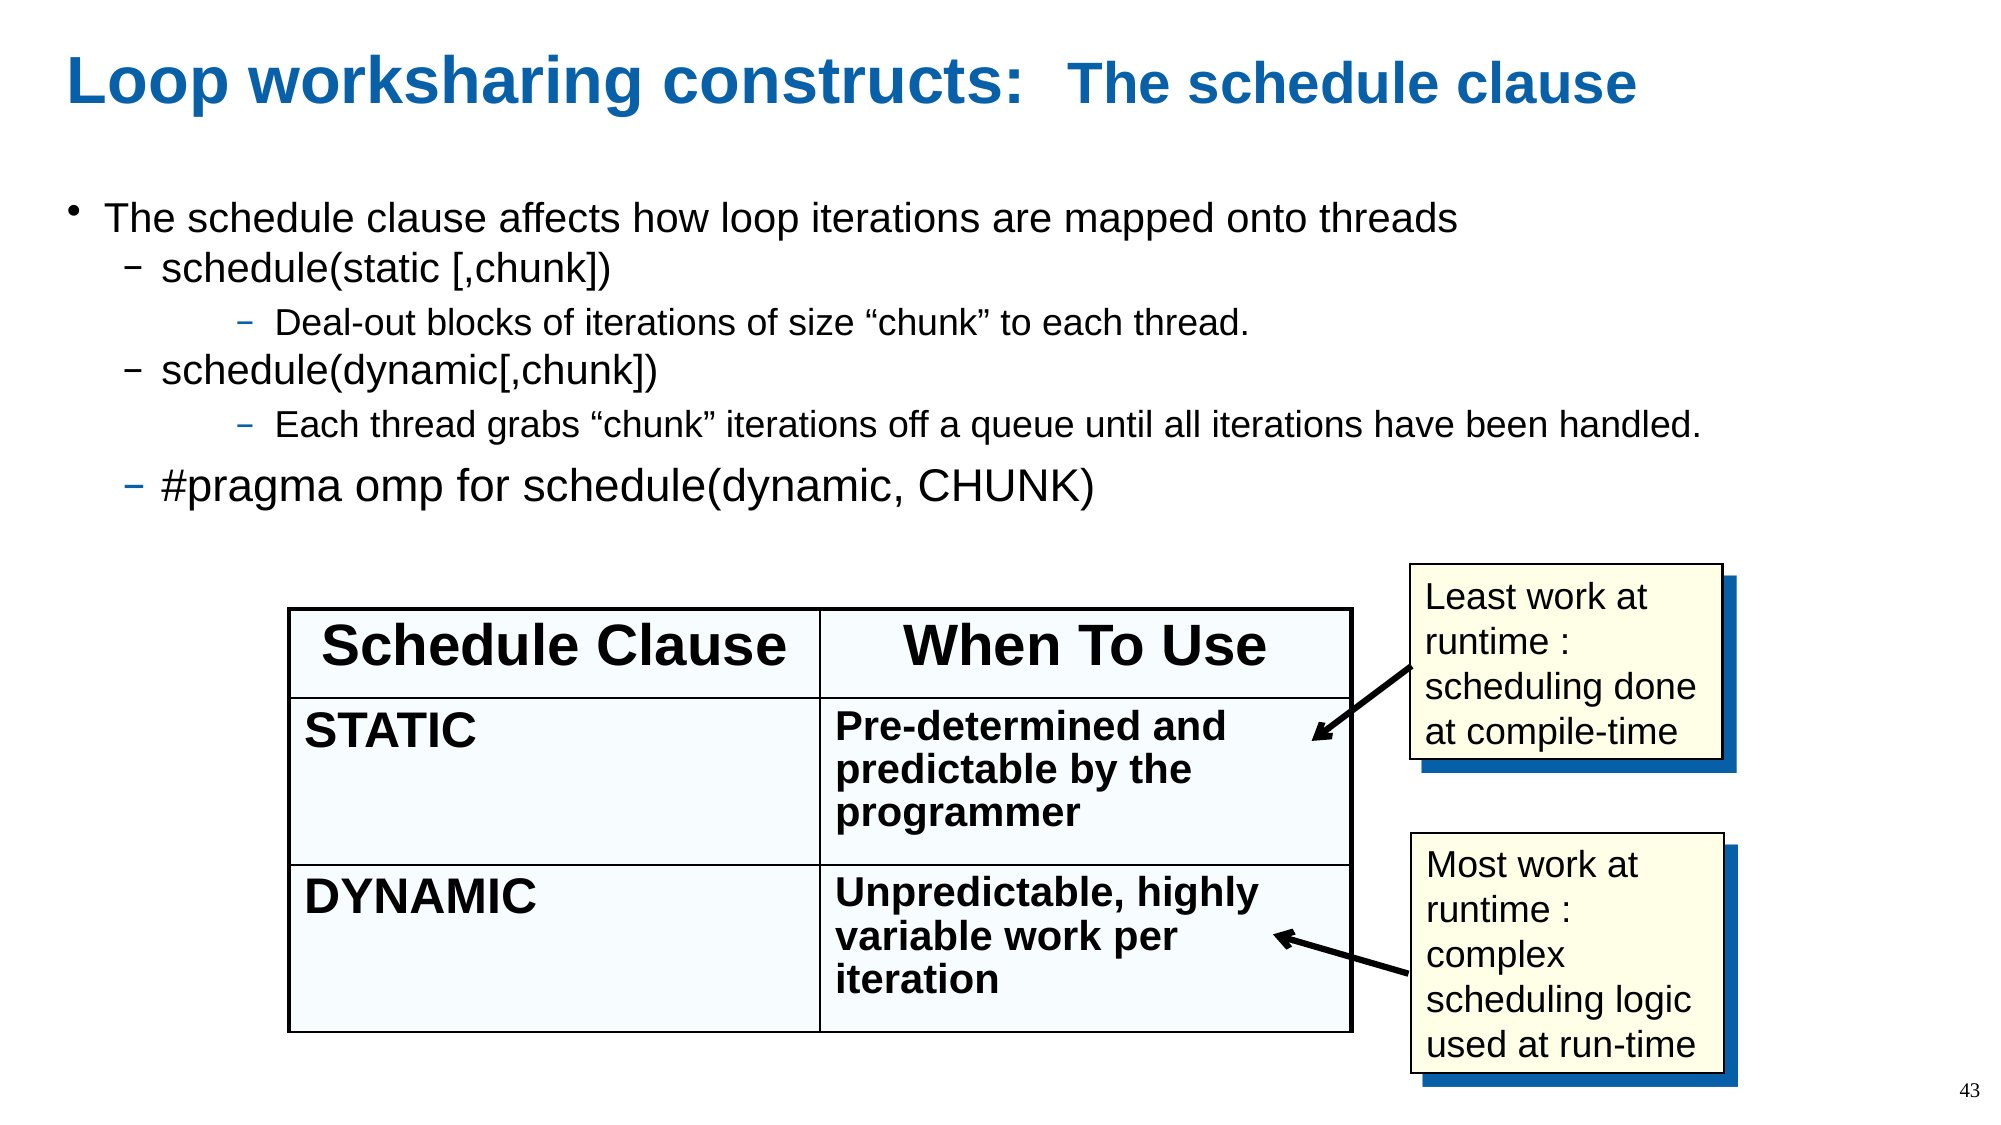

# Loop worksharing constructs:  The schedule clause
The schedule clause affects how loop iterations are mapped onto threads
schedule(static [,chunk])
Deal-out blocks of iterations of size “chunk” to each thread.
schedule(dynamic[,chunk])
Each thread grabs “chunk” iterations off a queue until all iterations have been handled.
#pragma omp for schedule(dynamic, CHUNK)
Least work at runtime : scheduling done at compile-time
| Schedule Clause | When To Use |
| --- | --- |
| STATIC | Pre-determined and predictable by the programmer |
| DYNAMIC | Unpredictable, highly variable work per iteration |

Most work at runtime : complex scheduling logic used at run-time

43